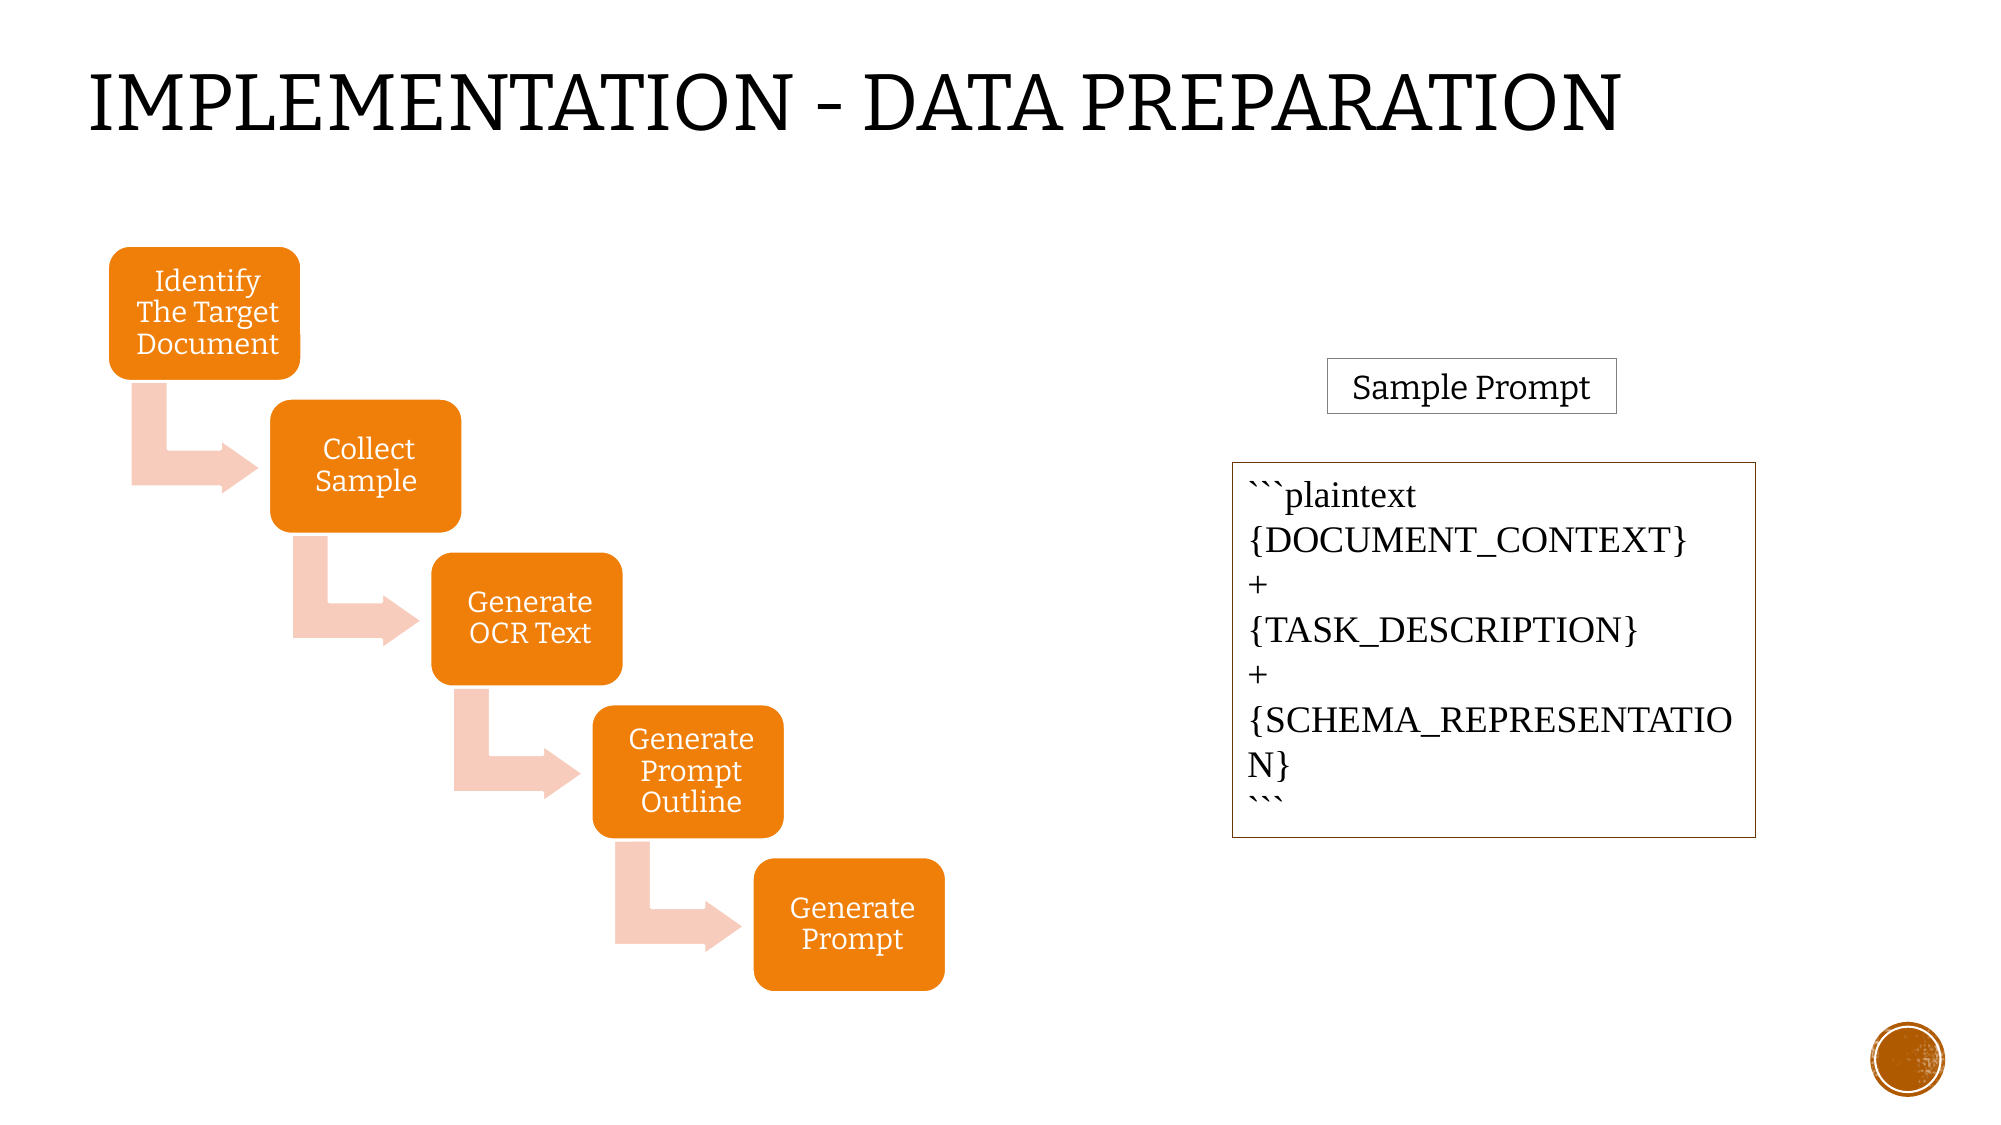

# Implementation - Data Preparation
Identify The Target Document
Collect Sample
Generate OCR Text
Generate Prompt Outline
Generate Prompt
Sample Prompt
```plaintext
{DOCUMENT_CONTEXT}
+
{TASK_DESCRIPTION}
+
{SCHEMA_REPRESENTATION}
```